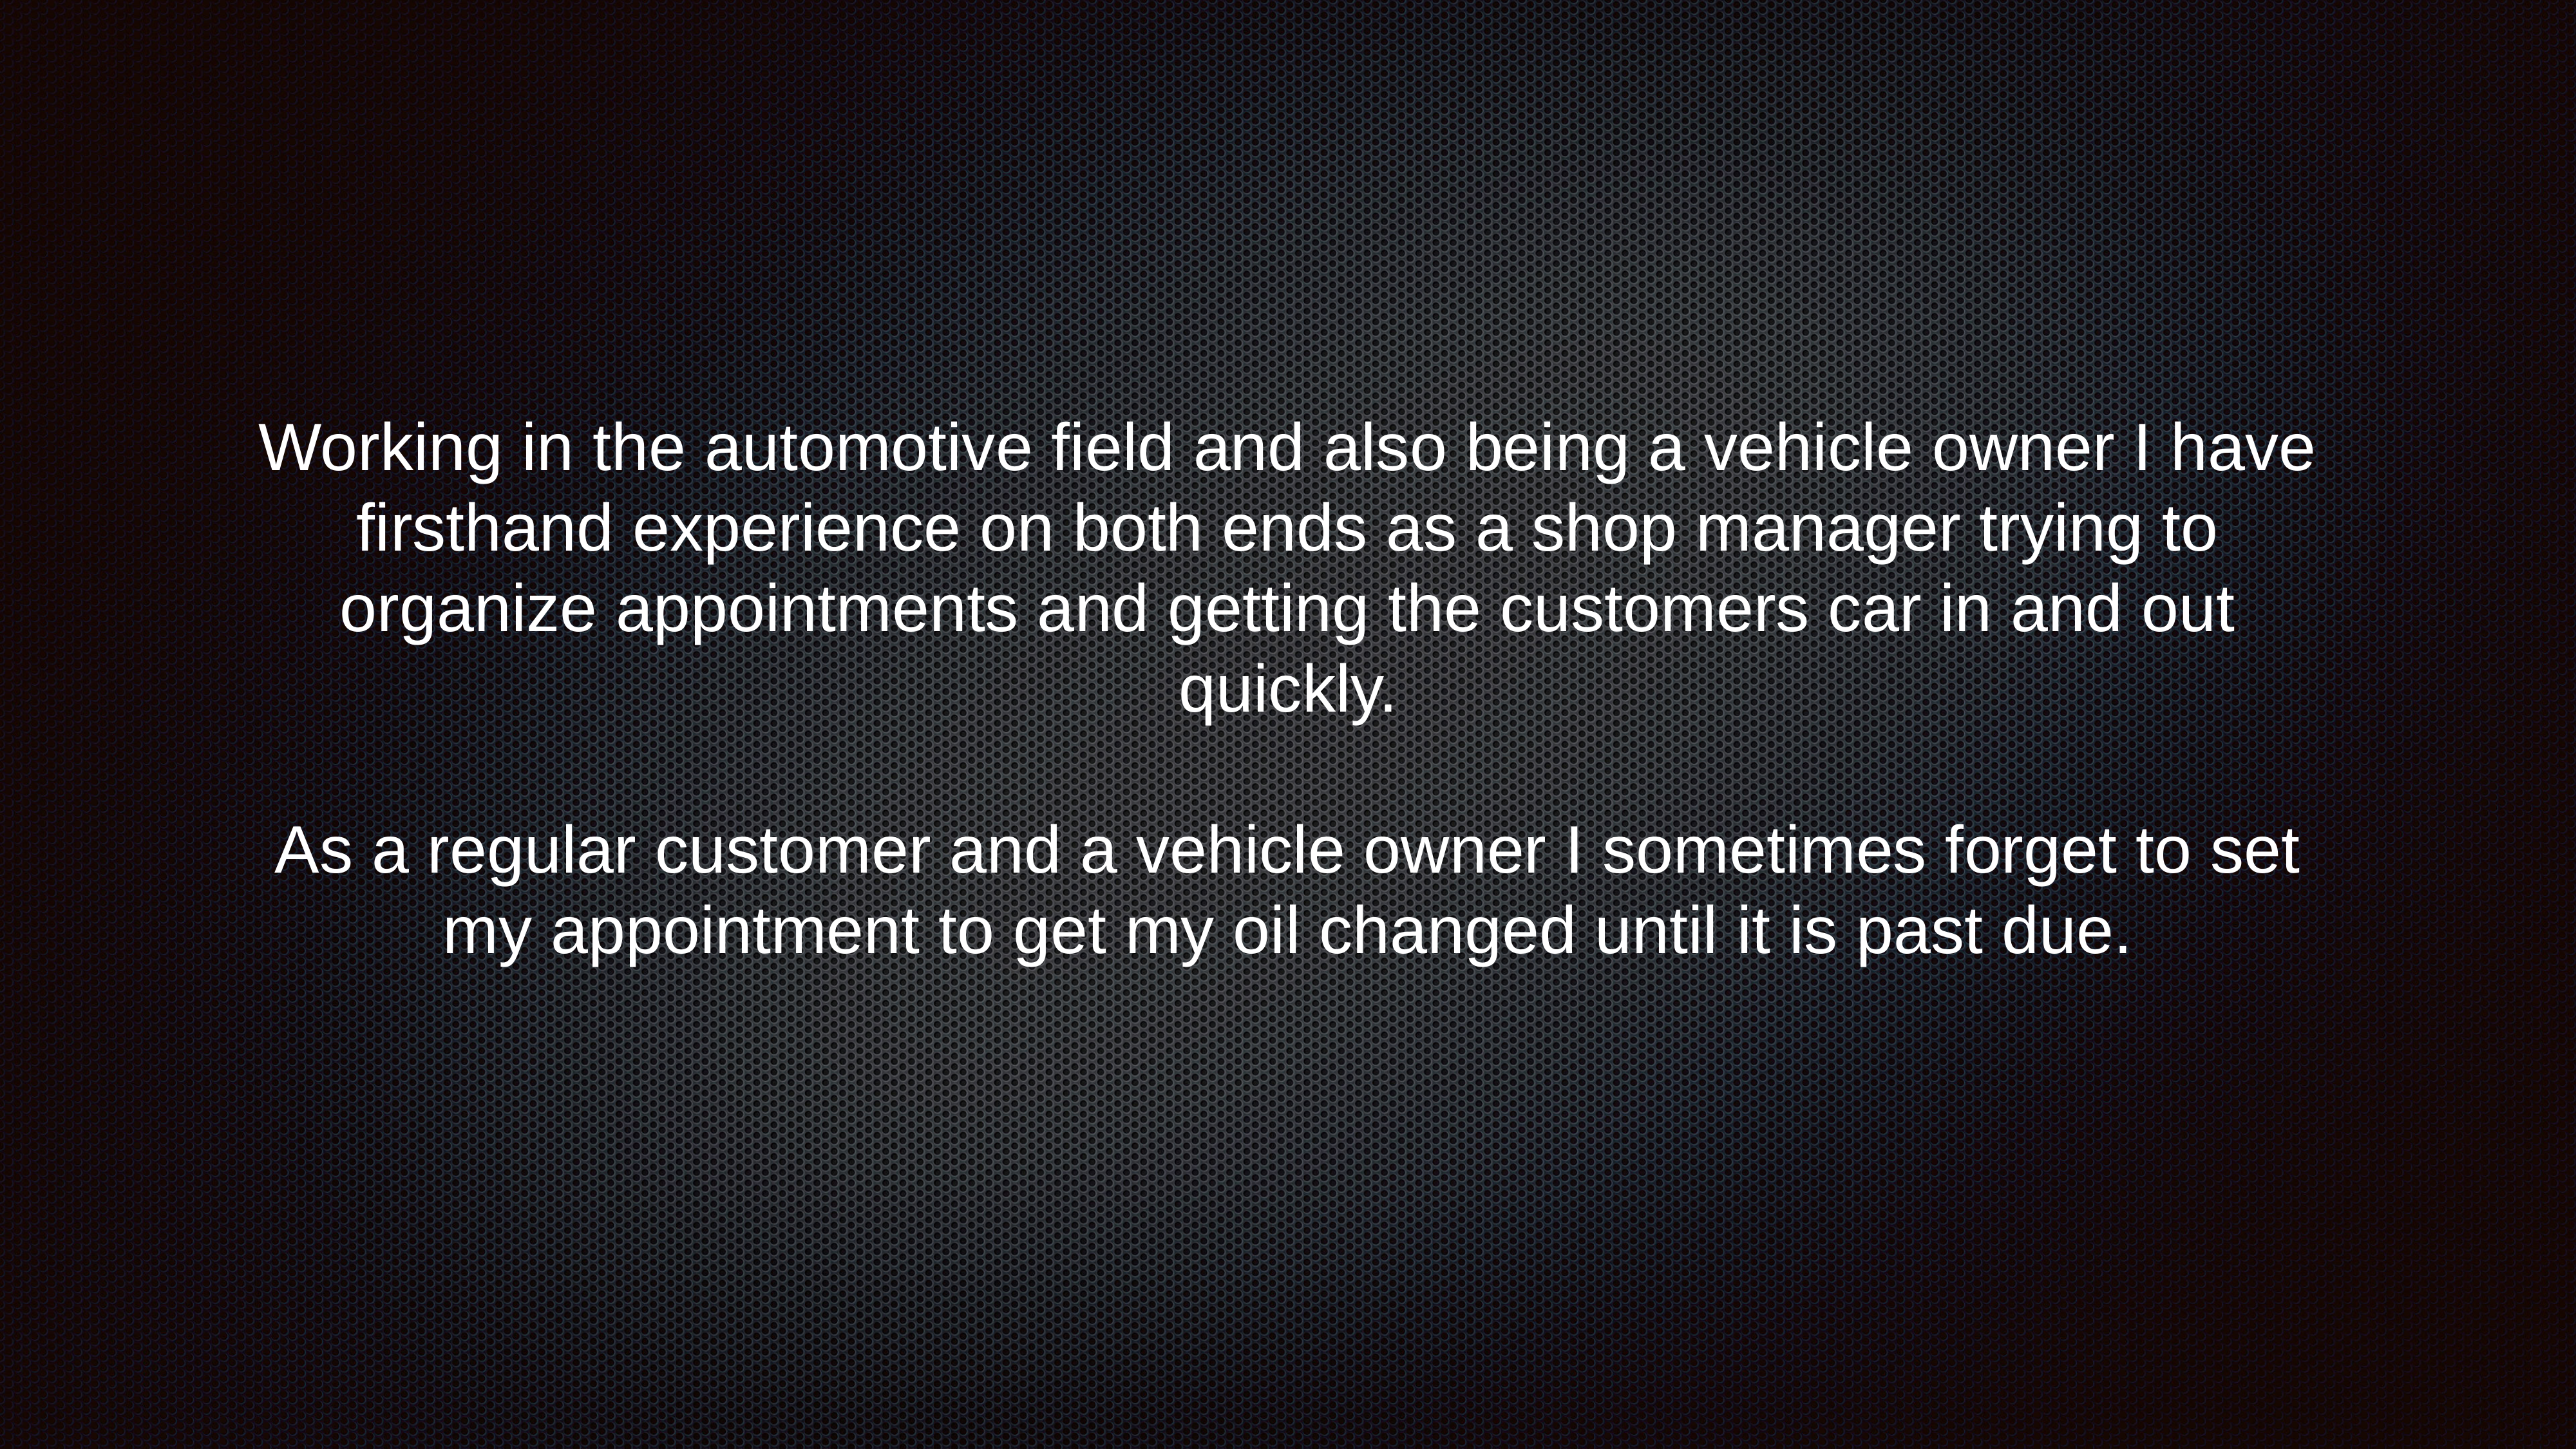

Working in the automotive field and also being a vehicle owner I have firsthand experience on both ends as a shop manager trying to organize appointments and getting the customers car in and out quickly.

As a regular customer and a vehicle owner I sometimes forget to set my appointment to get my oil changed until it is past due.